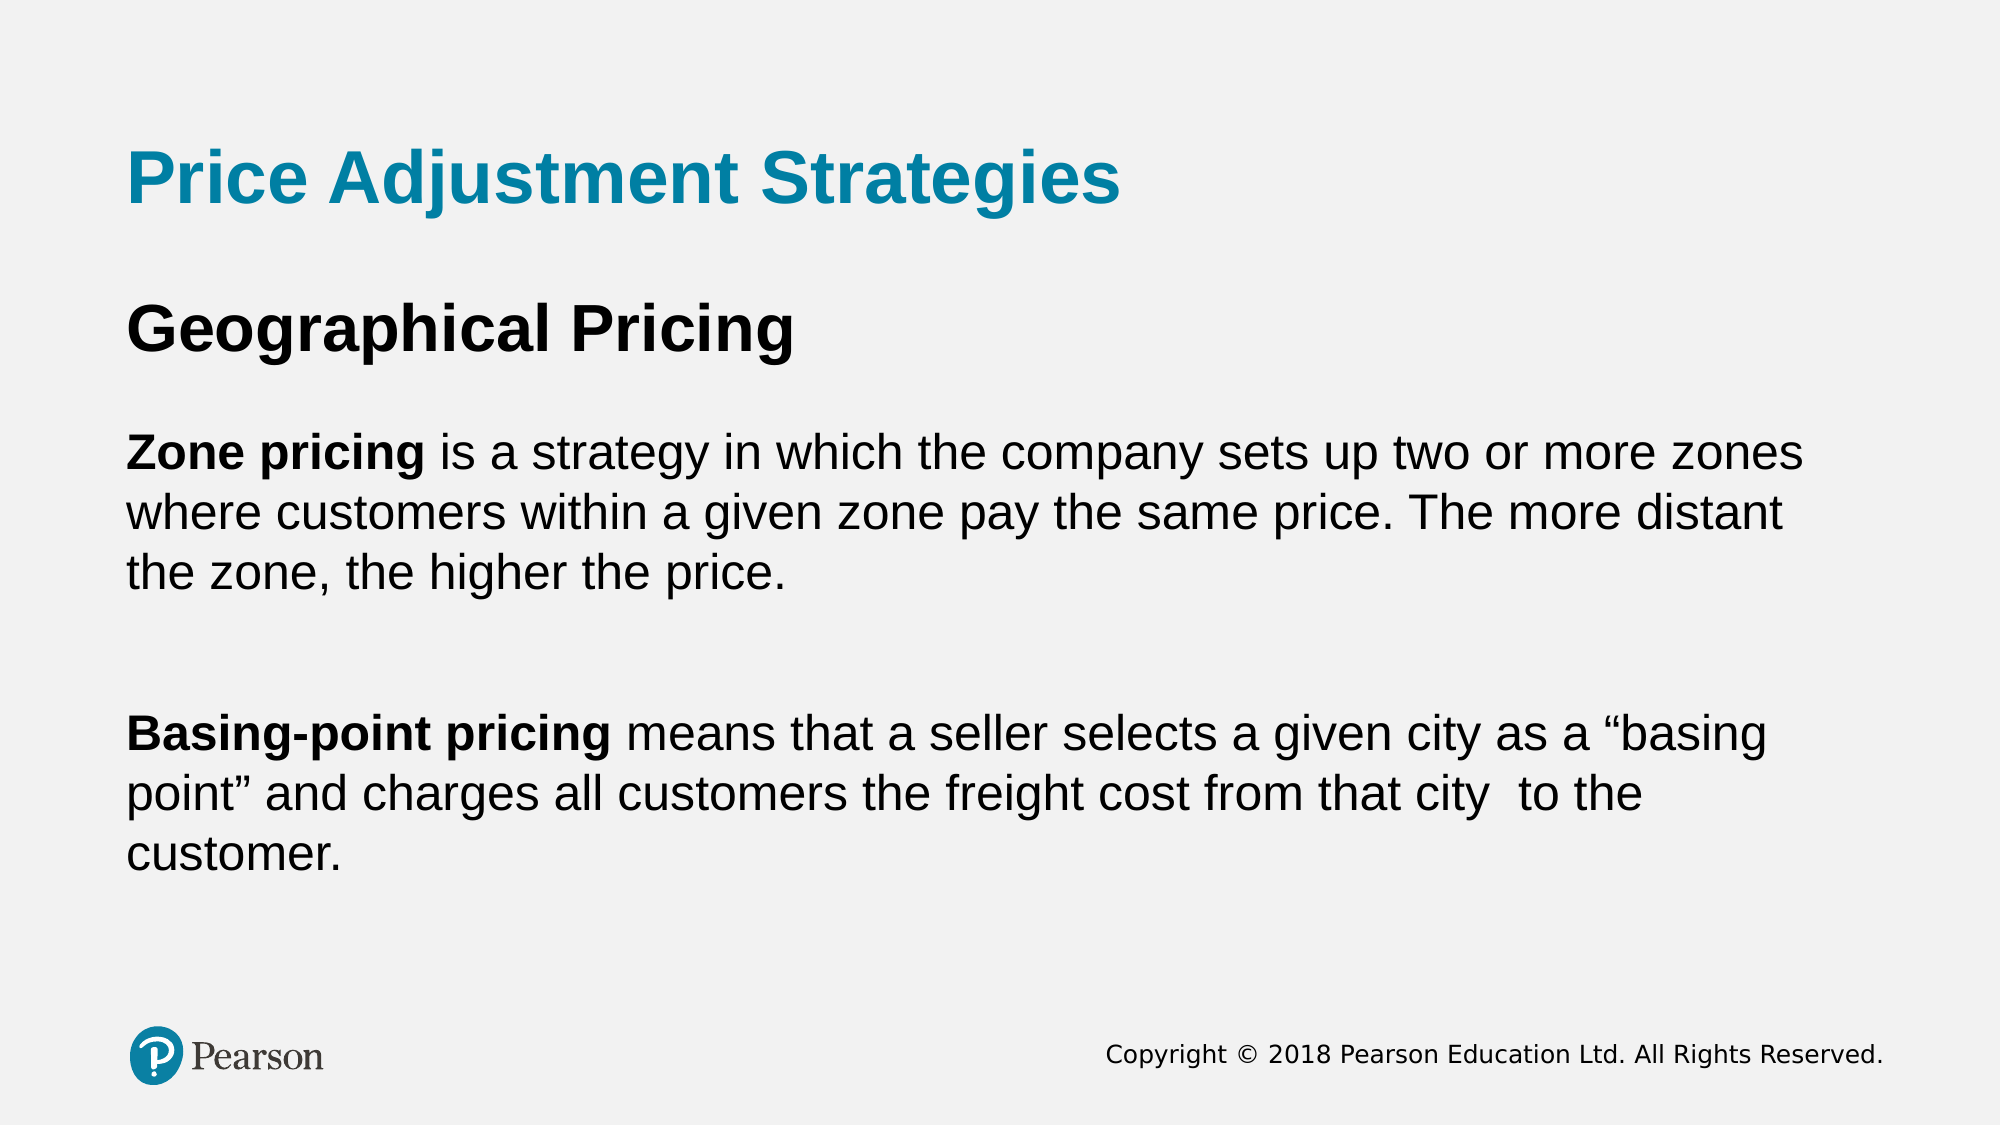

# Price Adjustment Strategies
Geographical Pricing
Zone pricing is a strategy in which the company sets up two or more zones where customers within a given zone pay the same price. The more distant the zone, the higher the price.

Basing-point pricing means that a seller selects a given city as a “basing point” and charges all customers the freight cost from that city  to the customer.